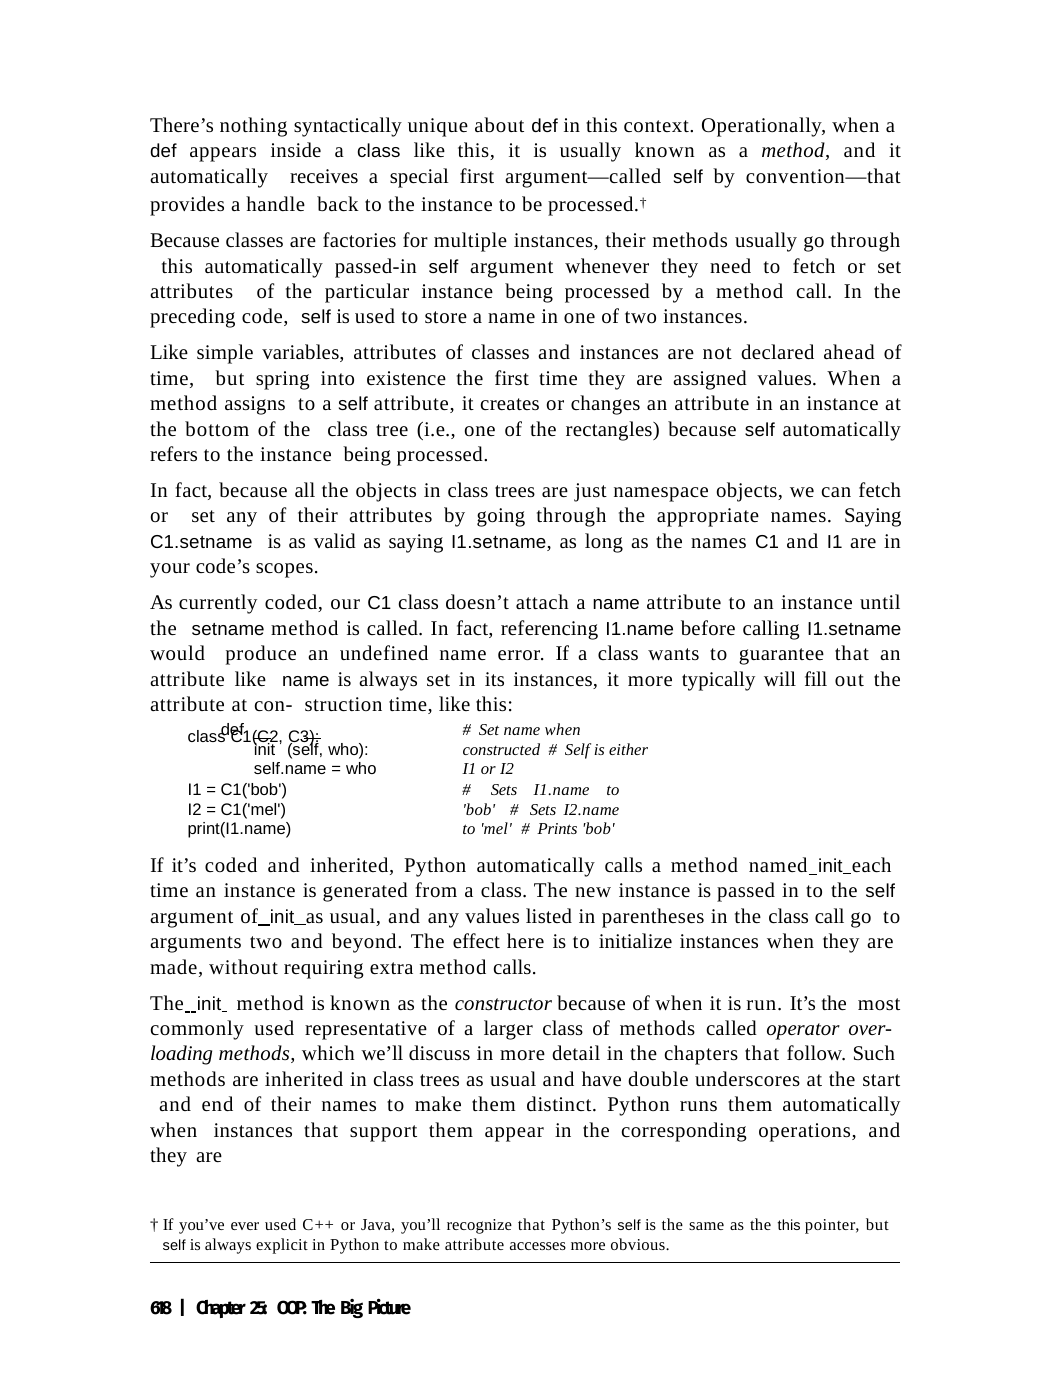

There’s nothing syntactically unique about def in this context. Operationally, when a  def appears inside a class like this, it is usually known as a method, and it automatically  receives a special first argument—called self by convention—that provides a handle  back to the instance to be processed.†
Because classes are factories for multiple instances, their methods usually go through  this automatically passed-in self argument whenever they need to fetch or set attributes  of the particular instance being processed by a method call. In the preceding code,  self is used to store a name in one of two instances.
Like simple variables, attributes of classes and instances are not declared ahead of time,  but spring into existence the first time they are assigned values. When a method assigns  to a self attribute, it creates or changes an attribute in an instance at the bottom of the  class tree (i.e., one of the rectangles) because self automatically refers to the instance  being processed.
In fact, because all the objects in class trees are just namespace objects, we can fetch or  set any of their attributes by going through the appropriate names. Saying C1.setname  is as valid as saying I1.setname, as long as the names C1 and I1 are in your code’s scopes.
As currently coded, our C1 class doesn’t attach a name attribute to an instance until the  setname method is called. In fact, referencing I1.name before calling I1.setname would  produce an undefined name error. If a class wants to guarantee that an attribute like  name is always set in its instances, it more typically will fill out the attribute at con-  struction time, like this:
class C1(C2, C3):
def		init (self, who):  self.name = who
# Set name when constructed  # Self is either I1 or I2

I1 = C1('bob')
I2 = C1('mel')
print(I1.name)
# Sets I1.name to 'bob'  # Sets I2.name to 'mel'  # Prints 'bob'
If it’s coded and inherited, Python automatically calls a method named init each  time an instance is generated from a class. The new instance is passed in to the self  argument of  init  as usual, and any values listed in parentheses in the class call go  to arguments two and beyond. The effect here is to initialize instances when they are  made, without requiring extra method calls.
The  init method is known as the constructor because of when it is run. It’s the  most commonly used representative of a larger class of methods called operator over-  loading methods, which we’ll discuss in more detail in the chapters that follow. Such  methods are inherited in class trees as usual and have double underscores at the start  and end of their names to make them distinct. Python runs them automatically when  instances that support them appear in the corresponding operations, and they are

† If you’ve ever used C++ or Java, you’ll recognize that Python’s self is the same as the this pointer, but
self is always explicit in Python to make attribute accesses more obvious.

618  |  Chapter 25:  OOP: The Big Picture